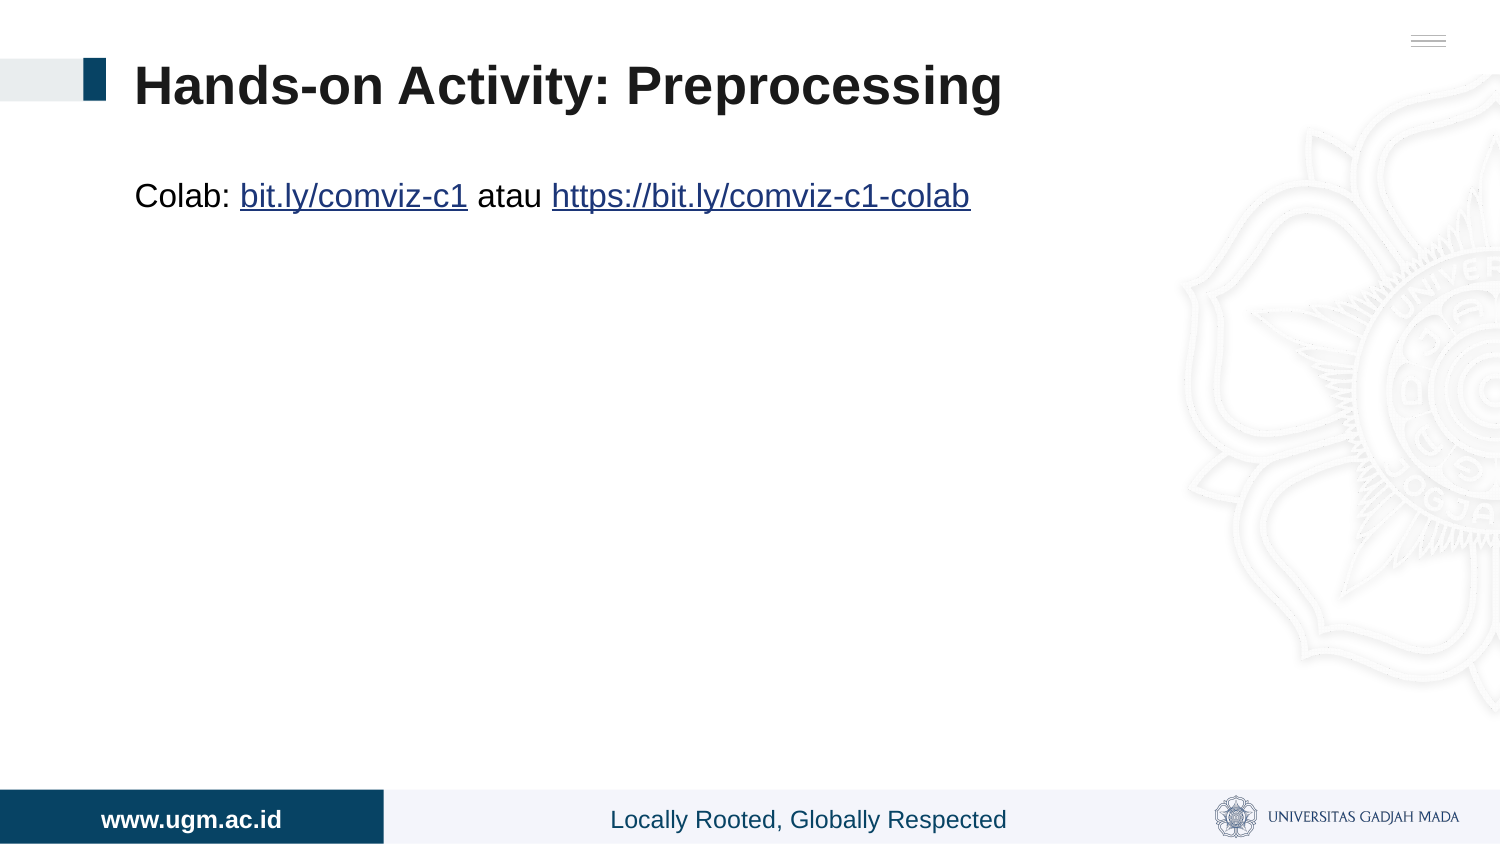

# Hands-on Activity: Preprocessing
Colab: bit.ly/comviz-c1 atau https://bit.ly/comviz-c1-colab